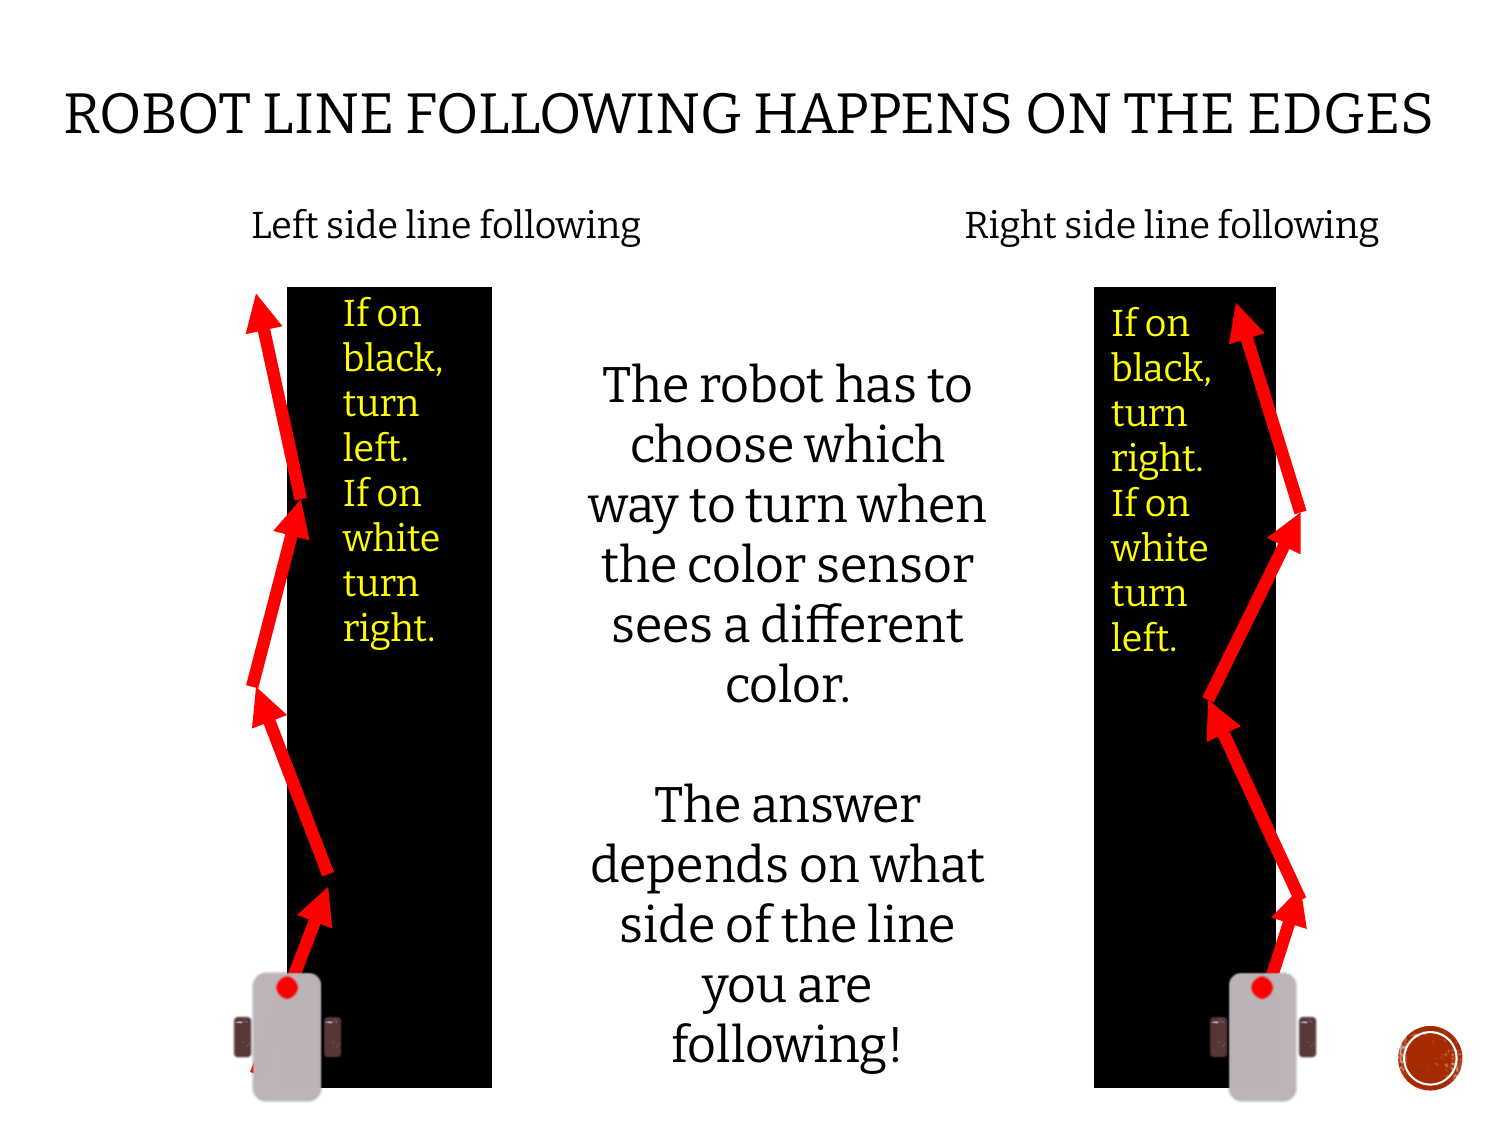

# ROBOT LINE FOLLOWING Happens on the edges
Left side line following
Right side line following
If on black, turn left.
If on white turn right.

If on black, turn right.
If on white turn left.

The robot has to choose which way to turn when the color sensor sees a different color.

The answer depends on what side of the line you are following!